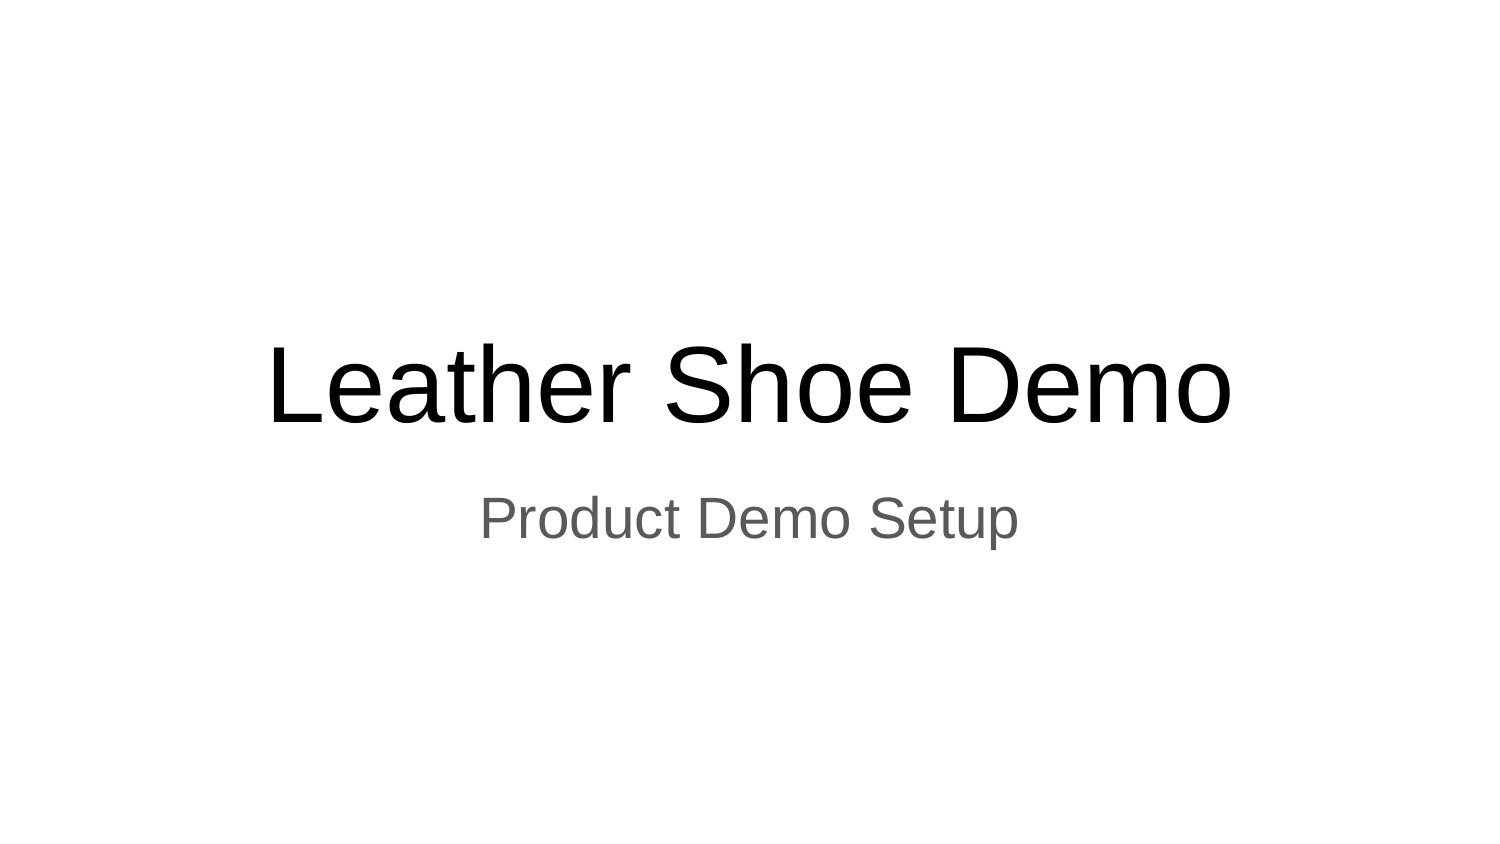

# Leather Shoe Demo
Product Demo Setup